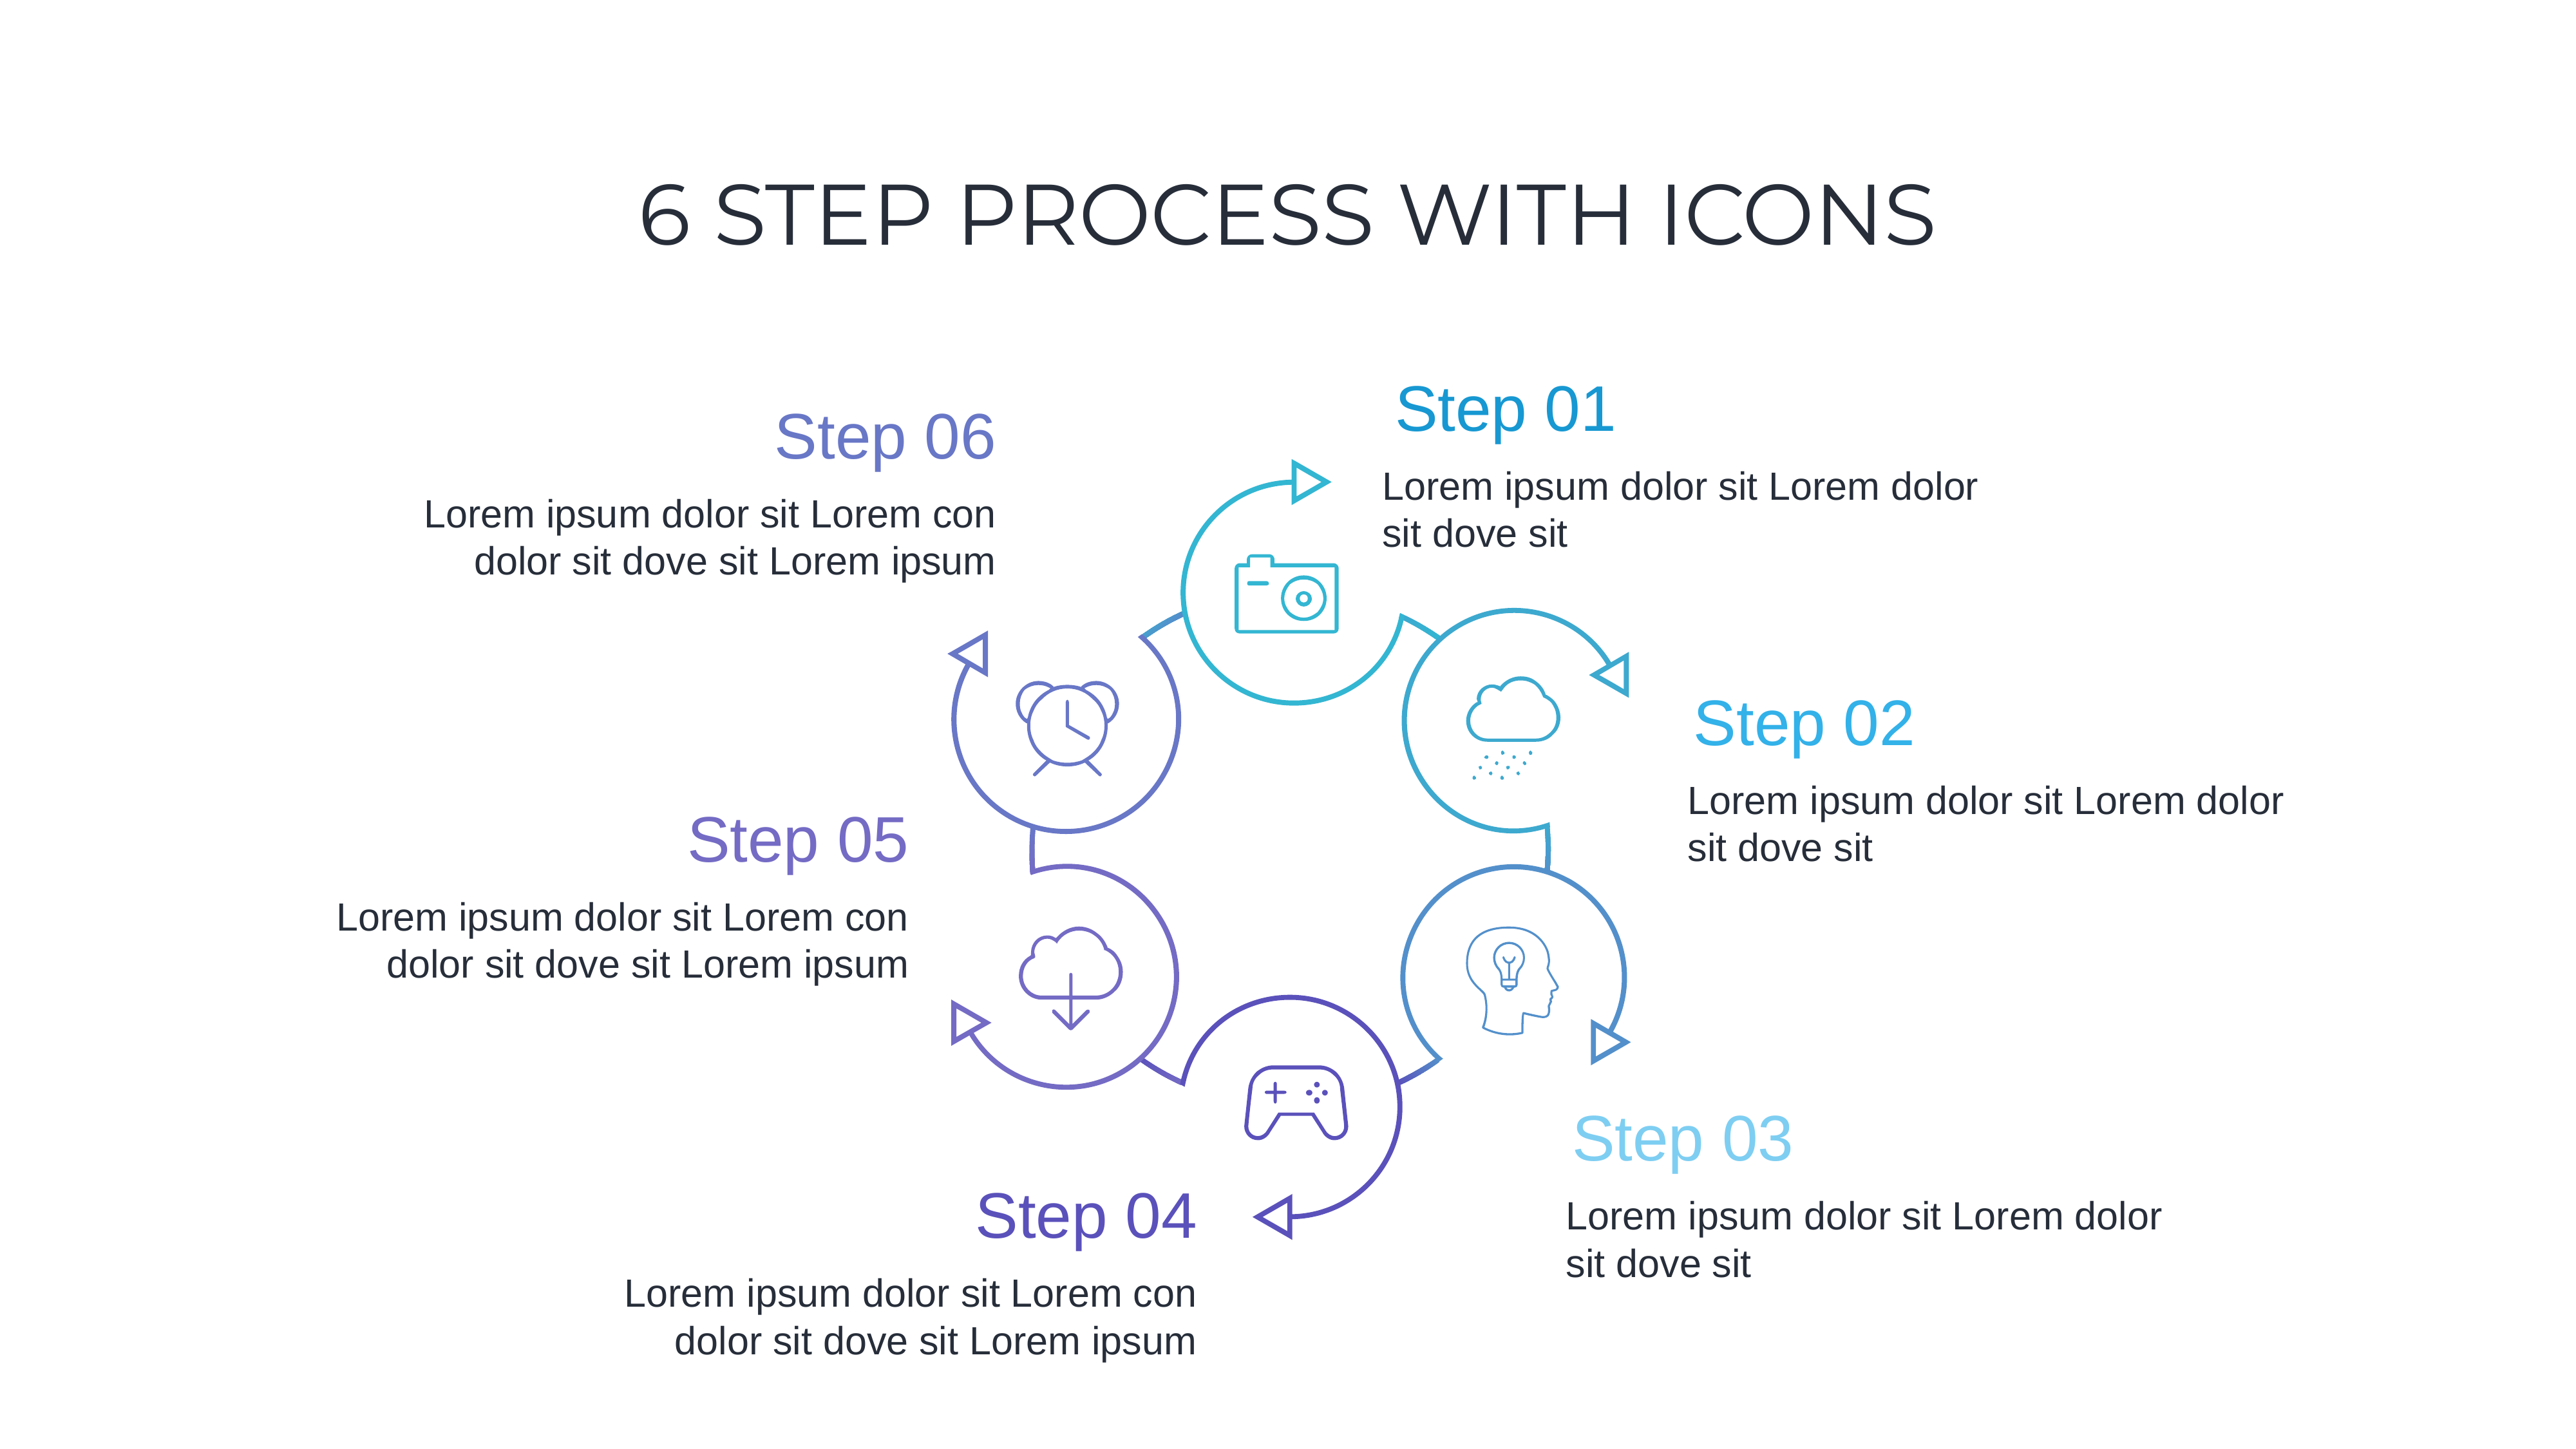

# 6 STEP PROCESS WITH ICONS

Step 01
Step 06
Lorem ipsum dolor sit Lorem dolor sit dove sit

Lorem ipsum dolor sit Lorem con dolor sit dove sit Lorem ipsum

Step 02

Lorem ipsum dolor sit Lorem dolor sit dove sit
Step 05

Lorem ipsum dolor sit Lorem con dolor sit dove sit Lorem ipsum

Step 03
Step 04
Lorem ipsum dolor sit Lorem dolor sit dove sit
Lorem ipsum dolor sit Lorem con dolor sit dove sit Lorem ipsum